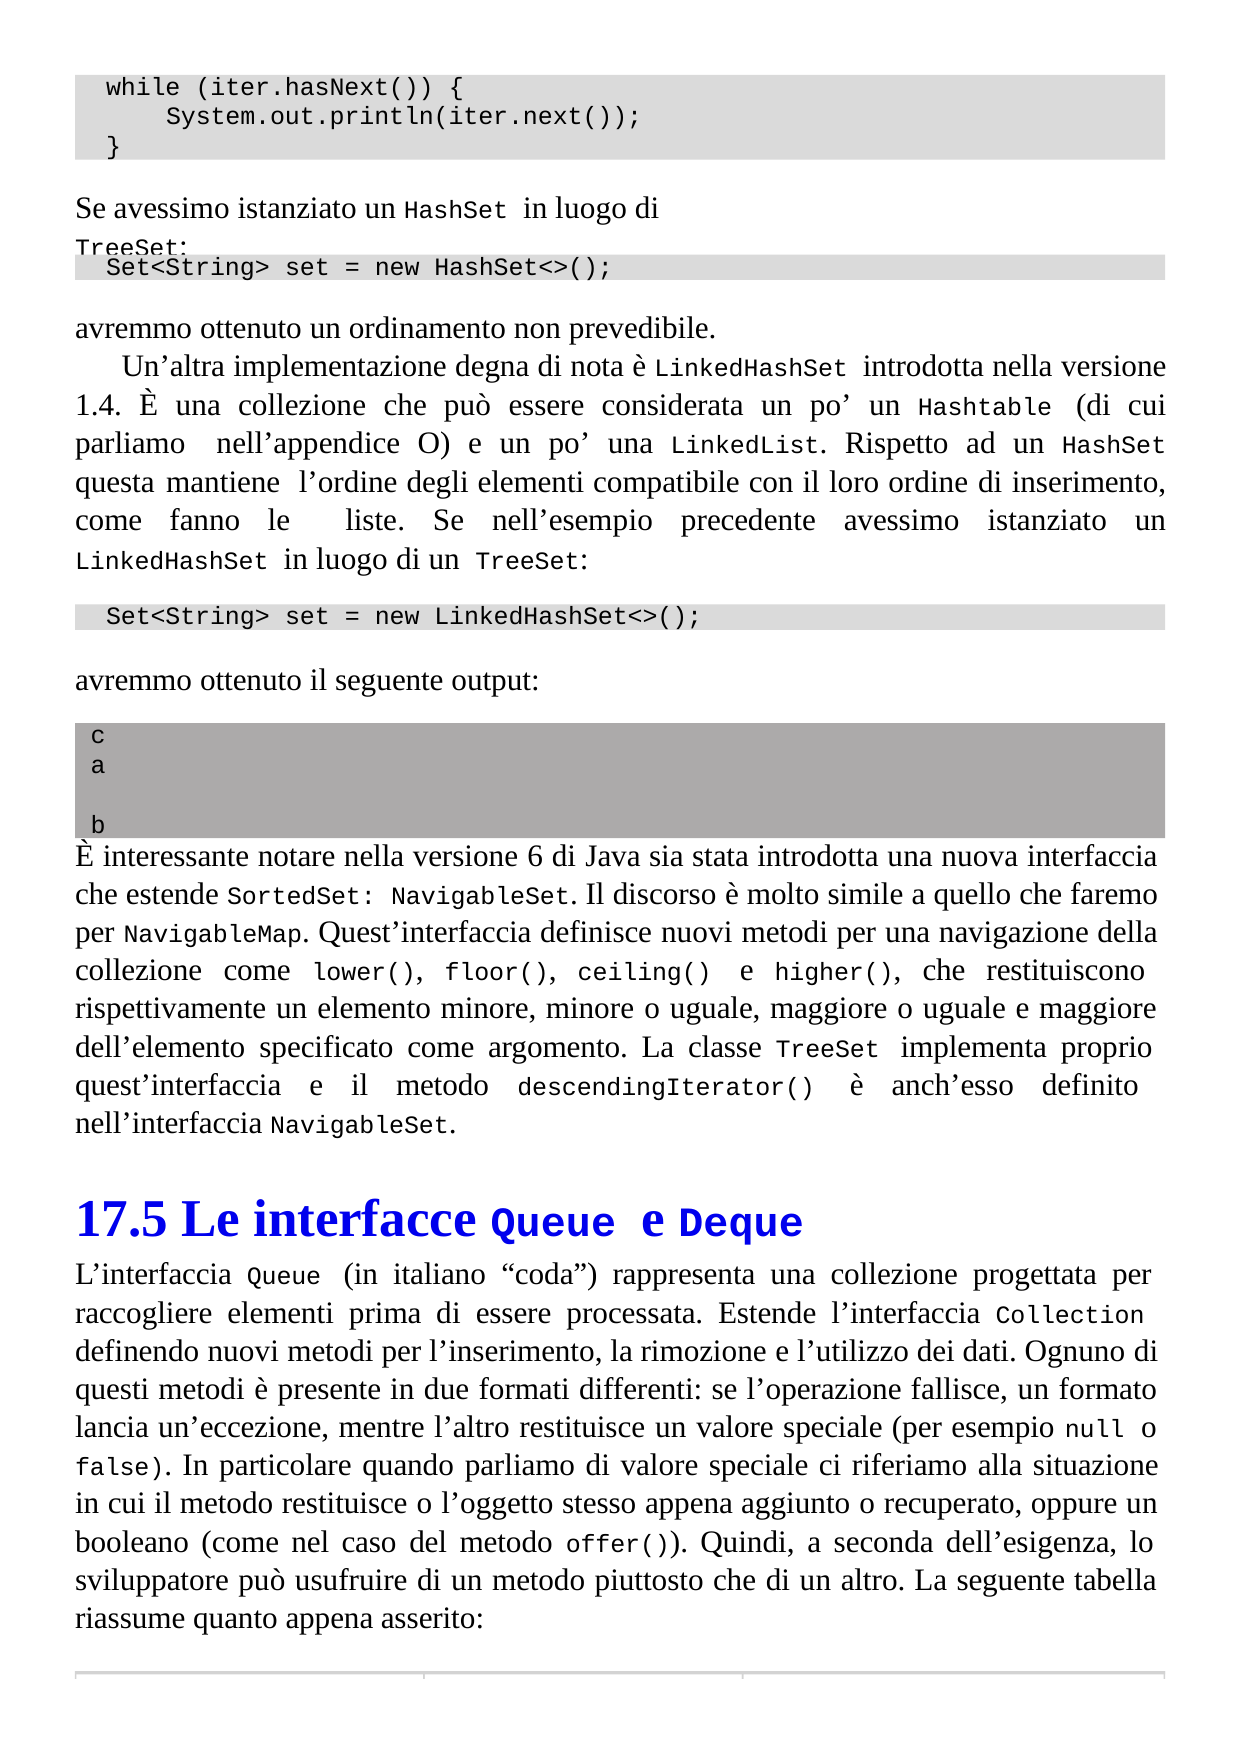

while (iter.hasNext()) {
System.out.println(iter.next());
}
Se avessimo istanziato un HashSet in luogo di TreeSet:
Set<String> set = new HashSet<>();
avremmo ottenuto un ordinamento non prevedibile.
Un’altra implementazione degna di nota è LinkedHashSet introdotta nella versione
1.4. È una collezione che può essere considerata un po’ un Hashtable (di cui parliamo  nell’appendice O) e un po’ una LinkedList. Rispetto ad un HashSet questa mantiene  l’ordine degli elementi compatibile con il loro ordine di inserimento, come fanno le  liste. Se nell’esempio precedente avessimo istanziato un LinkedHashSet in luogo di un  TreeSet:
Set<String> set = new LinkedHashSet<>();
avremmo ottenuto il seguente output:
c
a  b
È interessante notare nella versione 6 di Java sia stata introdotta una nuova interfaccia  che estende SortedSet: NavigableSet. Il discorso è molto simile a quello che faremo  per NavigableMap. Quest’interfaccia definisce nuovi metodi per una navigazione della  collezione come lower(), floor(), ceiling() e higher(), che restituiscono  rispettivamente un elemento minore, minore o uguale, maggiore o uguale e maggiore  dell’elemento specificato come argomento. La classe TreeSet implementa proprio  quest’interfaccia e il metodo descendingIterator() è anch’esso definito  nell’interfaccia NavigableSet.

17.5 Le interfacce Queue e Deque
L’interfaccia Queue (in italiano “coda”) rappresenta una collezione progettata per  raccogliere elementi prima di essere processata. Estende l’interfaccia Collection  definendo nuovi metodi per l’inserimento, la rimozione e l’utilizzo dei dati. Ognuno di  questi metodi è presente in due formati differenti: se l’operazione fallisce, un formato  lancia un’eccezione, mentre l’altro restituisce un valore speciale (per esempio null o  false). In particolare quando parliamo di valore speciale ci riferiamo alla situazione  in cui il metodo restituisce o l’oggetto stesso appena aggiunto o recuperato, oppure un  booleano (come nel caso del metodo offer()). Quindi, a seconda dell’esigenza, lo  sviluppatore può usufruire di un metodo piuttosto che di un altro. La seguente tabella  riassume quanto appena asserito: